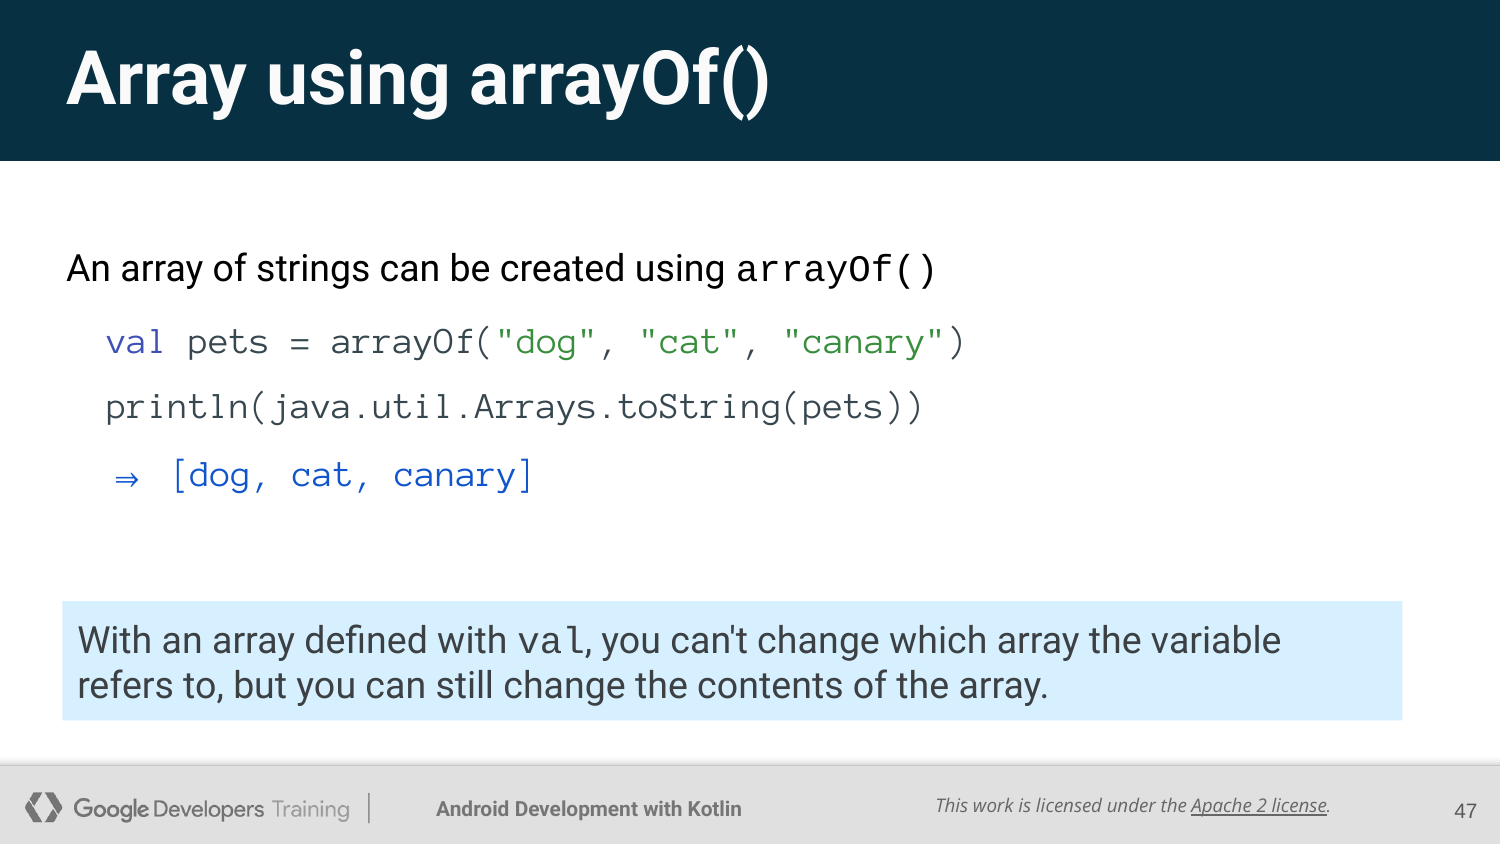

# Array using arrayOf()
An array of strings can be created using arrayOf()
  val pets = arrayOf("dog", "cat", "canary")
  println(java.util.Arrays.toString(pets))

  ⇒ [dog, cat, canary]
With an array defined with val, you can't change which array the variable refers to, but you can still change the contents of the array.
47